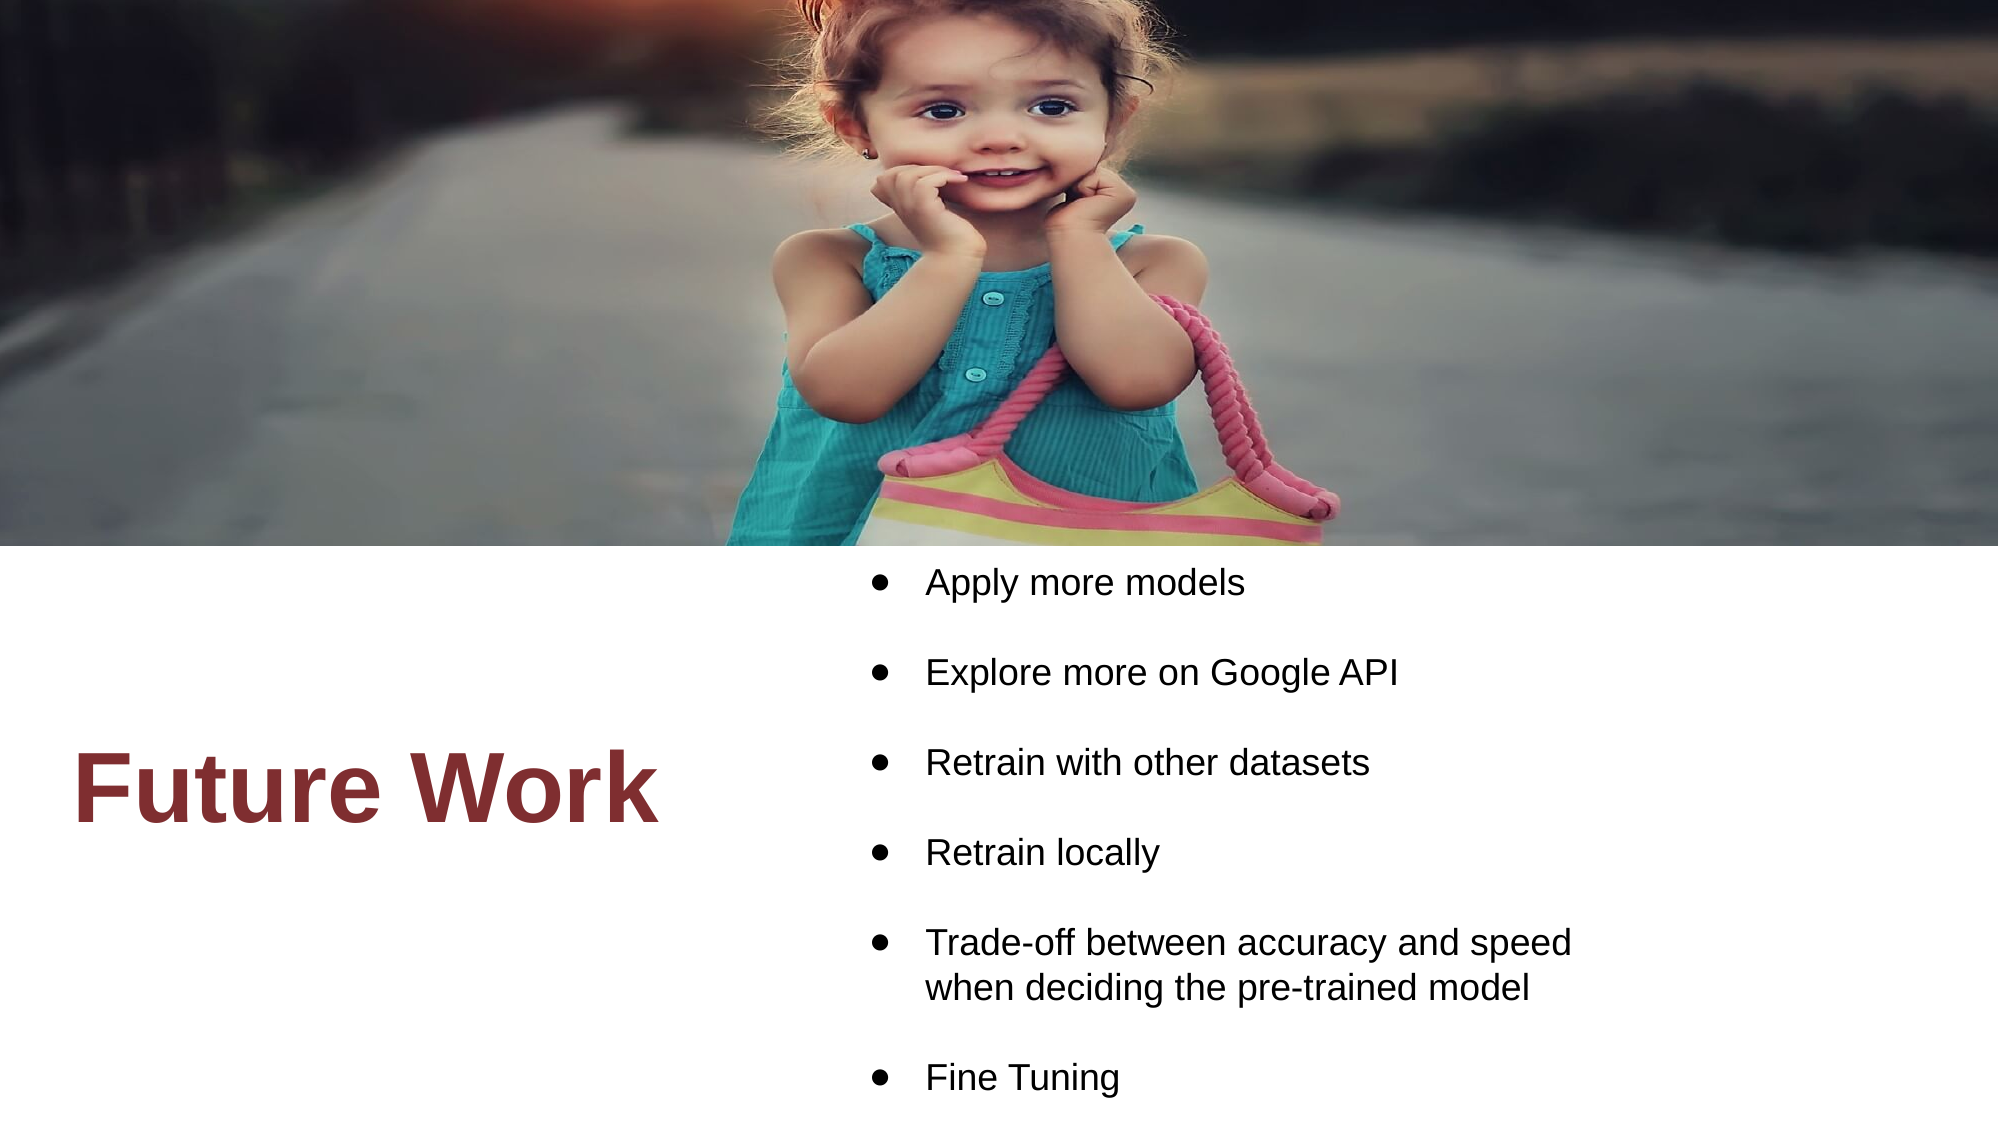

Apply more models

Explore more on Google API

Retrain with other datasets

Retrain locally

Trade-off between accuracy and speed when deciding the pre-trained model

Fine Tuning

Future Work